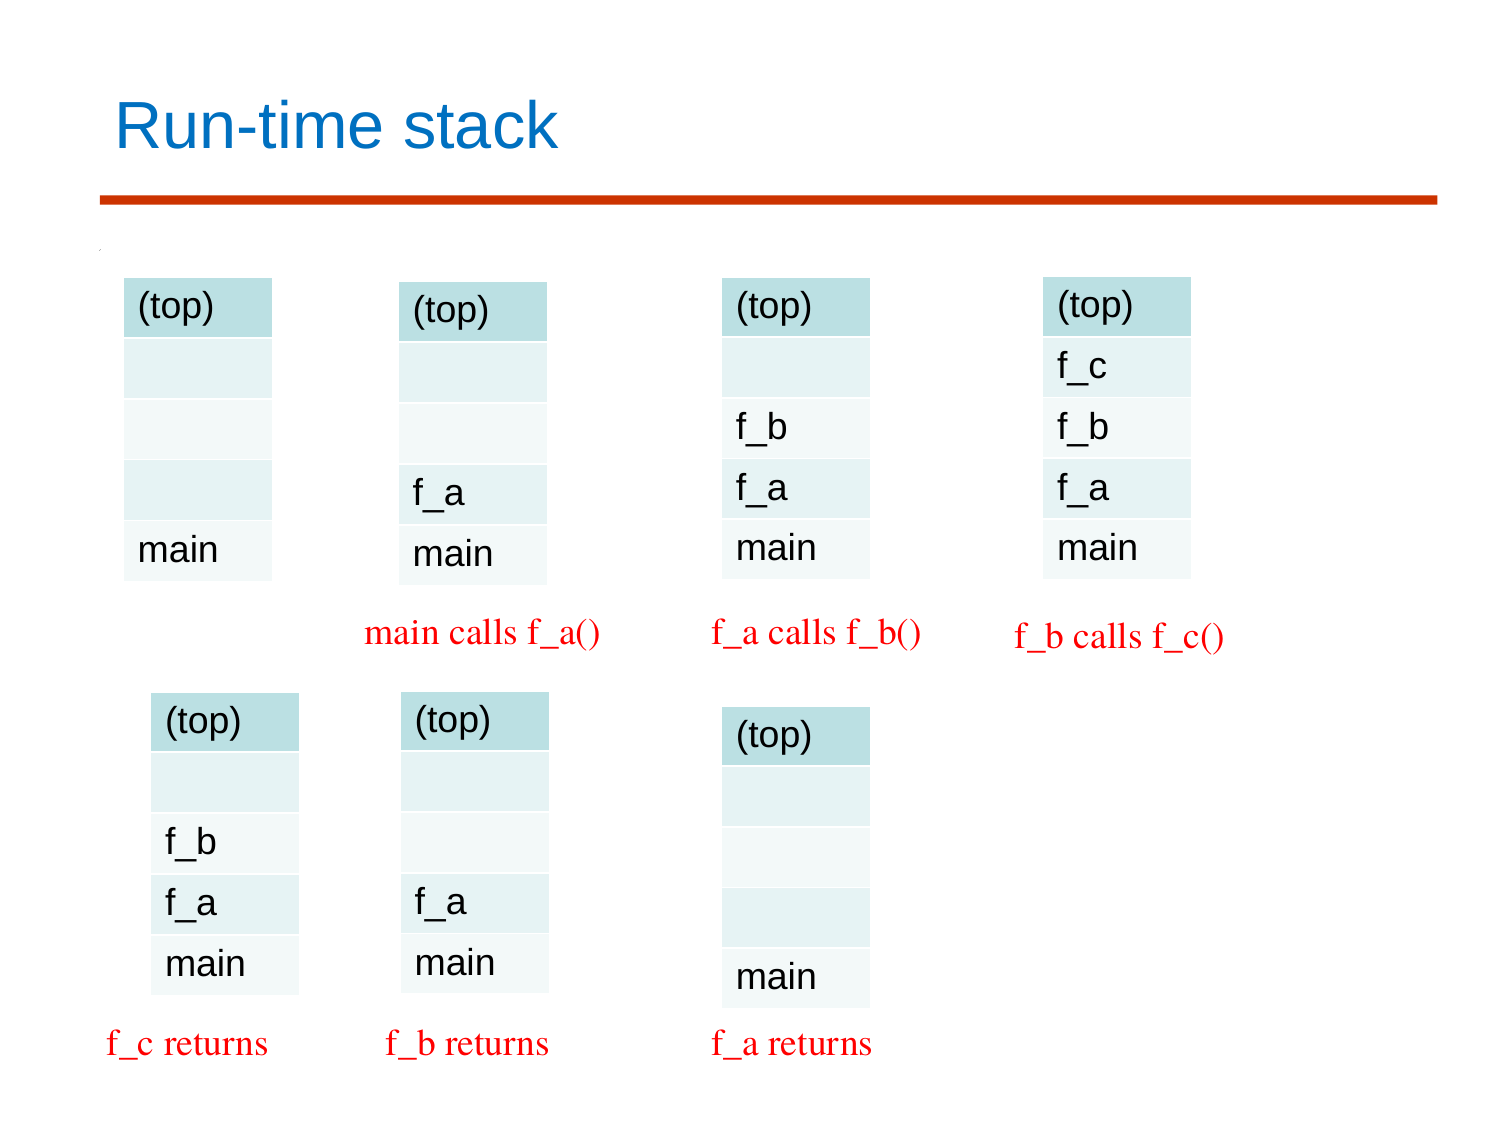

Run-time stack
| (top) |
| --- |
| f\_c |
| f\_b |
| f\_a |
| main |
| (top) |
| --- |
|  |
|  |
|  |
| main |
| (top) |
| --- |
|  |
| f\_b |
| f\_a |
| main |
| (top) |
| --- |
|  |
|  |
| f\_a |
| main |
main calls f_a()
f_a calls f_b()
f_b calls f_c()
| (top) |
| --- |
|  |
|  |
| f\_a |
| main |
| (top) |
| --- |
|  |
| f\_b |
| f\_a |
| main |
| (top) |
| --- |
|  |
|  |
|  |
| main |
f_c returns
f_b returns
f_a returns